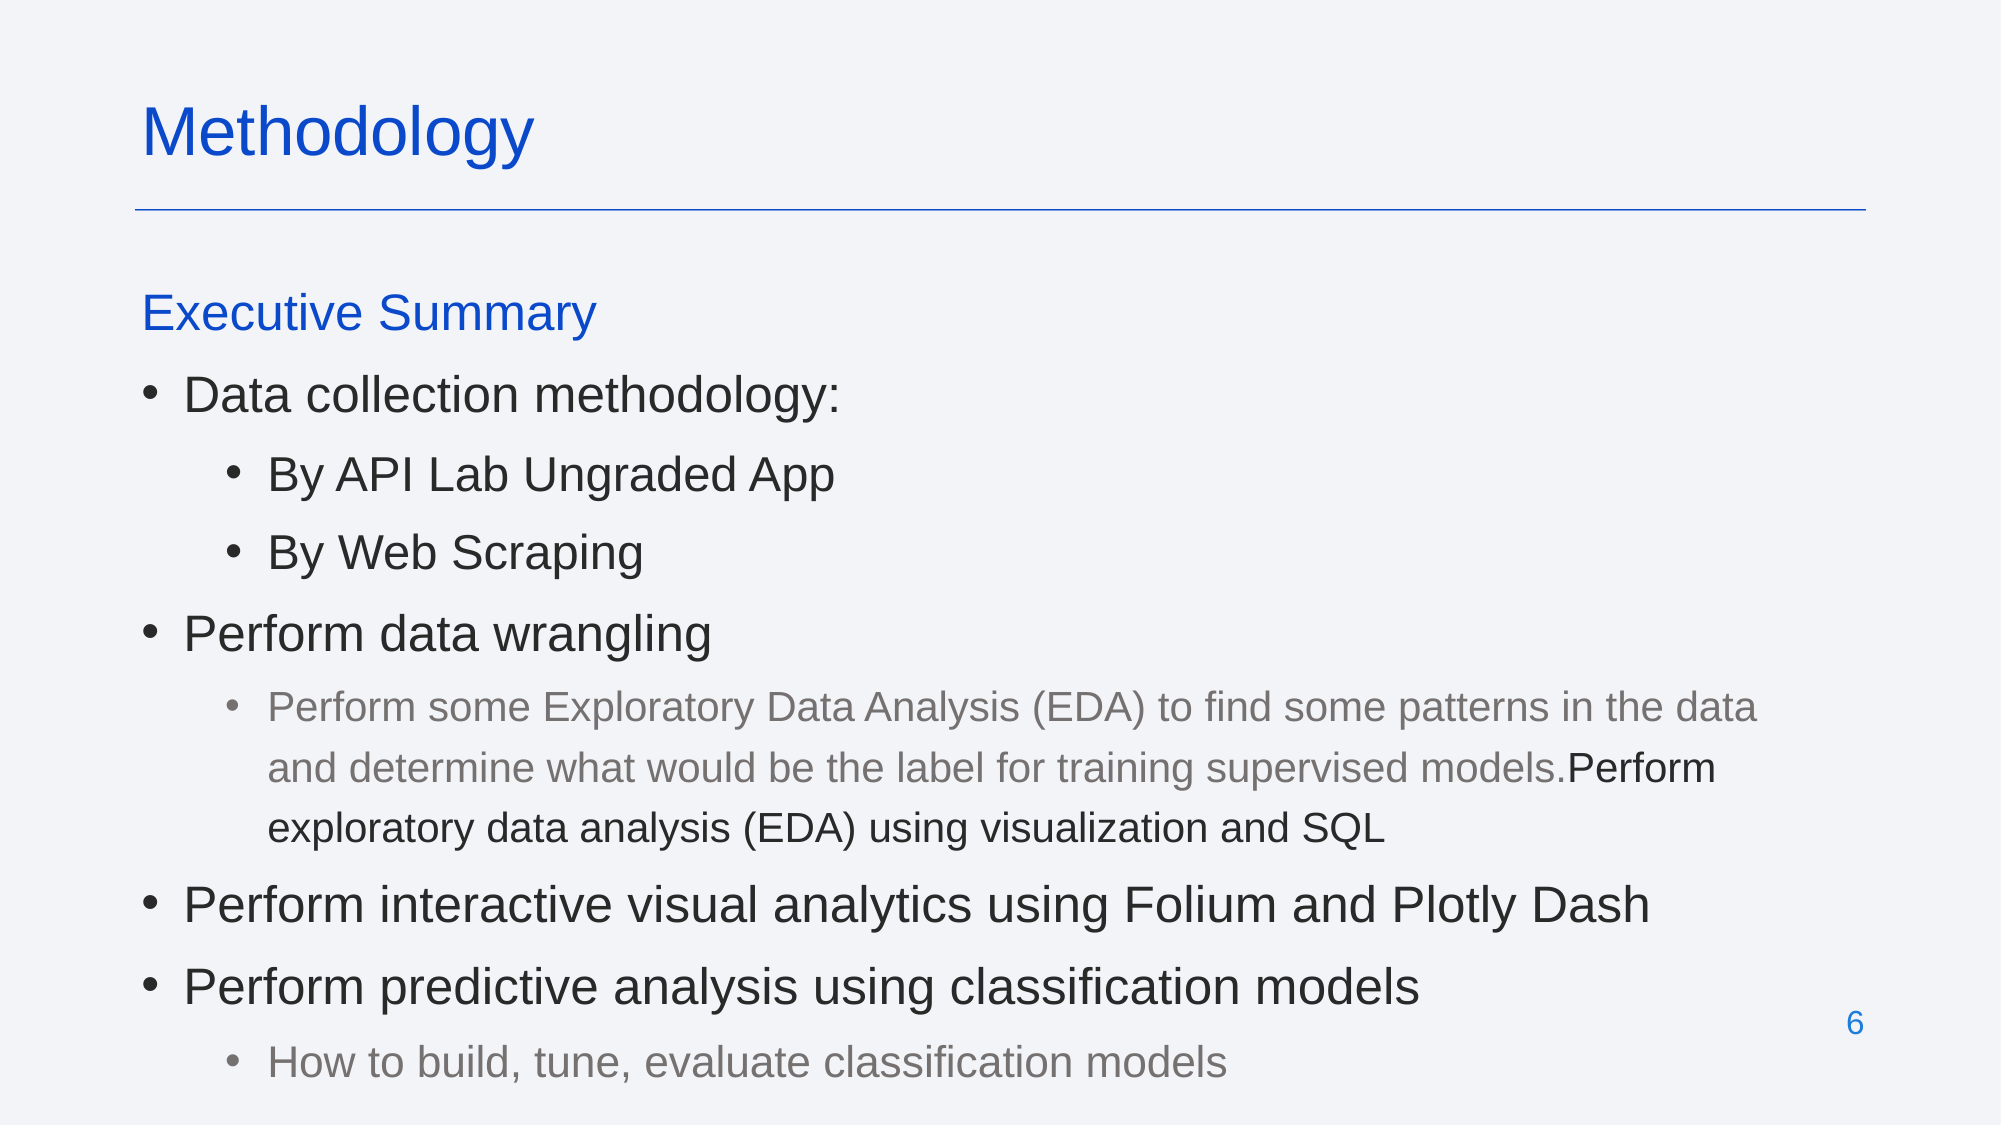

Methodology
Executive Summary
Data collection methodology:
By API Lab Ungraded App
By Web Scraping
Perform data wrangling
Perform some Exploratory Data Analysis (EDA) to find some patterns in the data and determine what would be the label for training supervised models.Perform exploratory data analysis (EDA) using visualization and SQL
Perform interactive visual analytics using Folium and Plotly Dash
Perform predictive analysis using classification models
How to build, tune, evaluate classification models

6